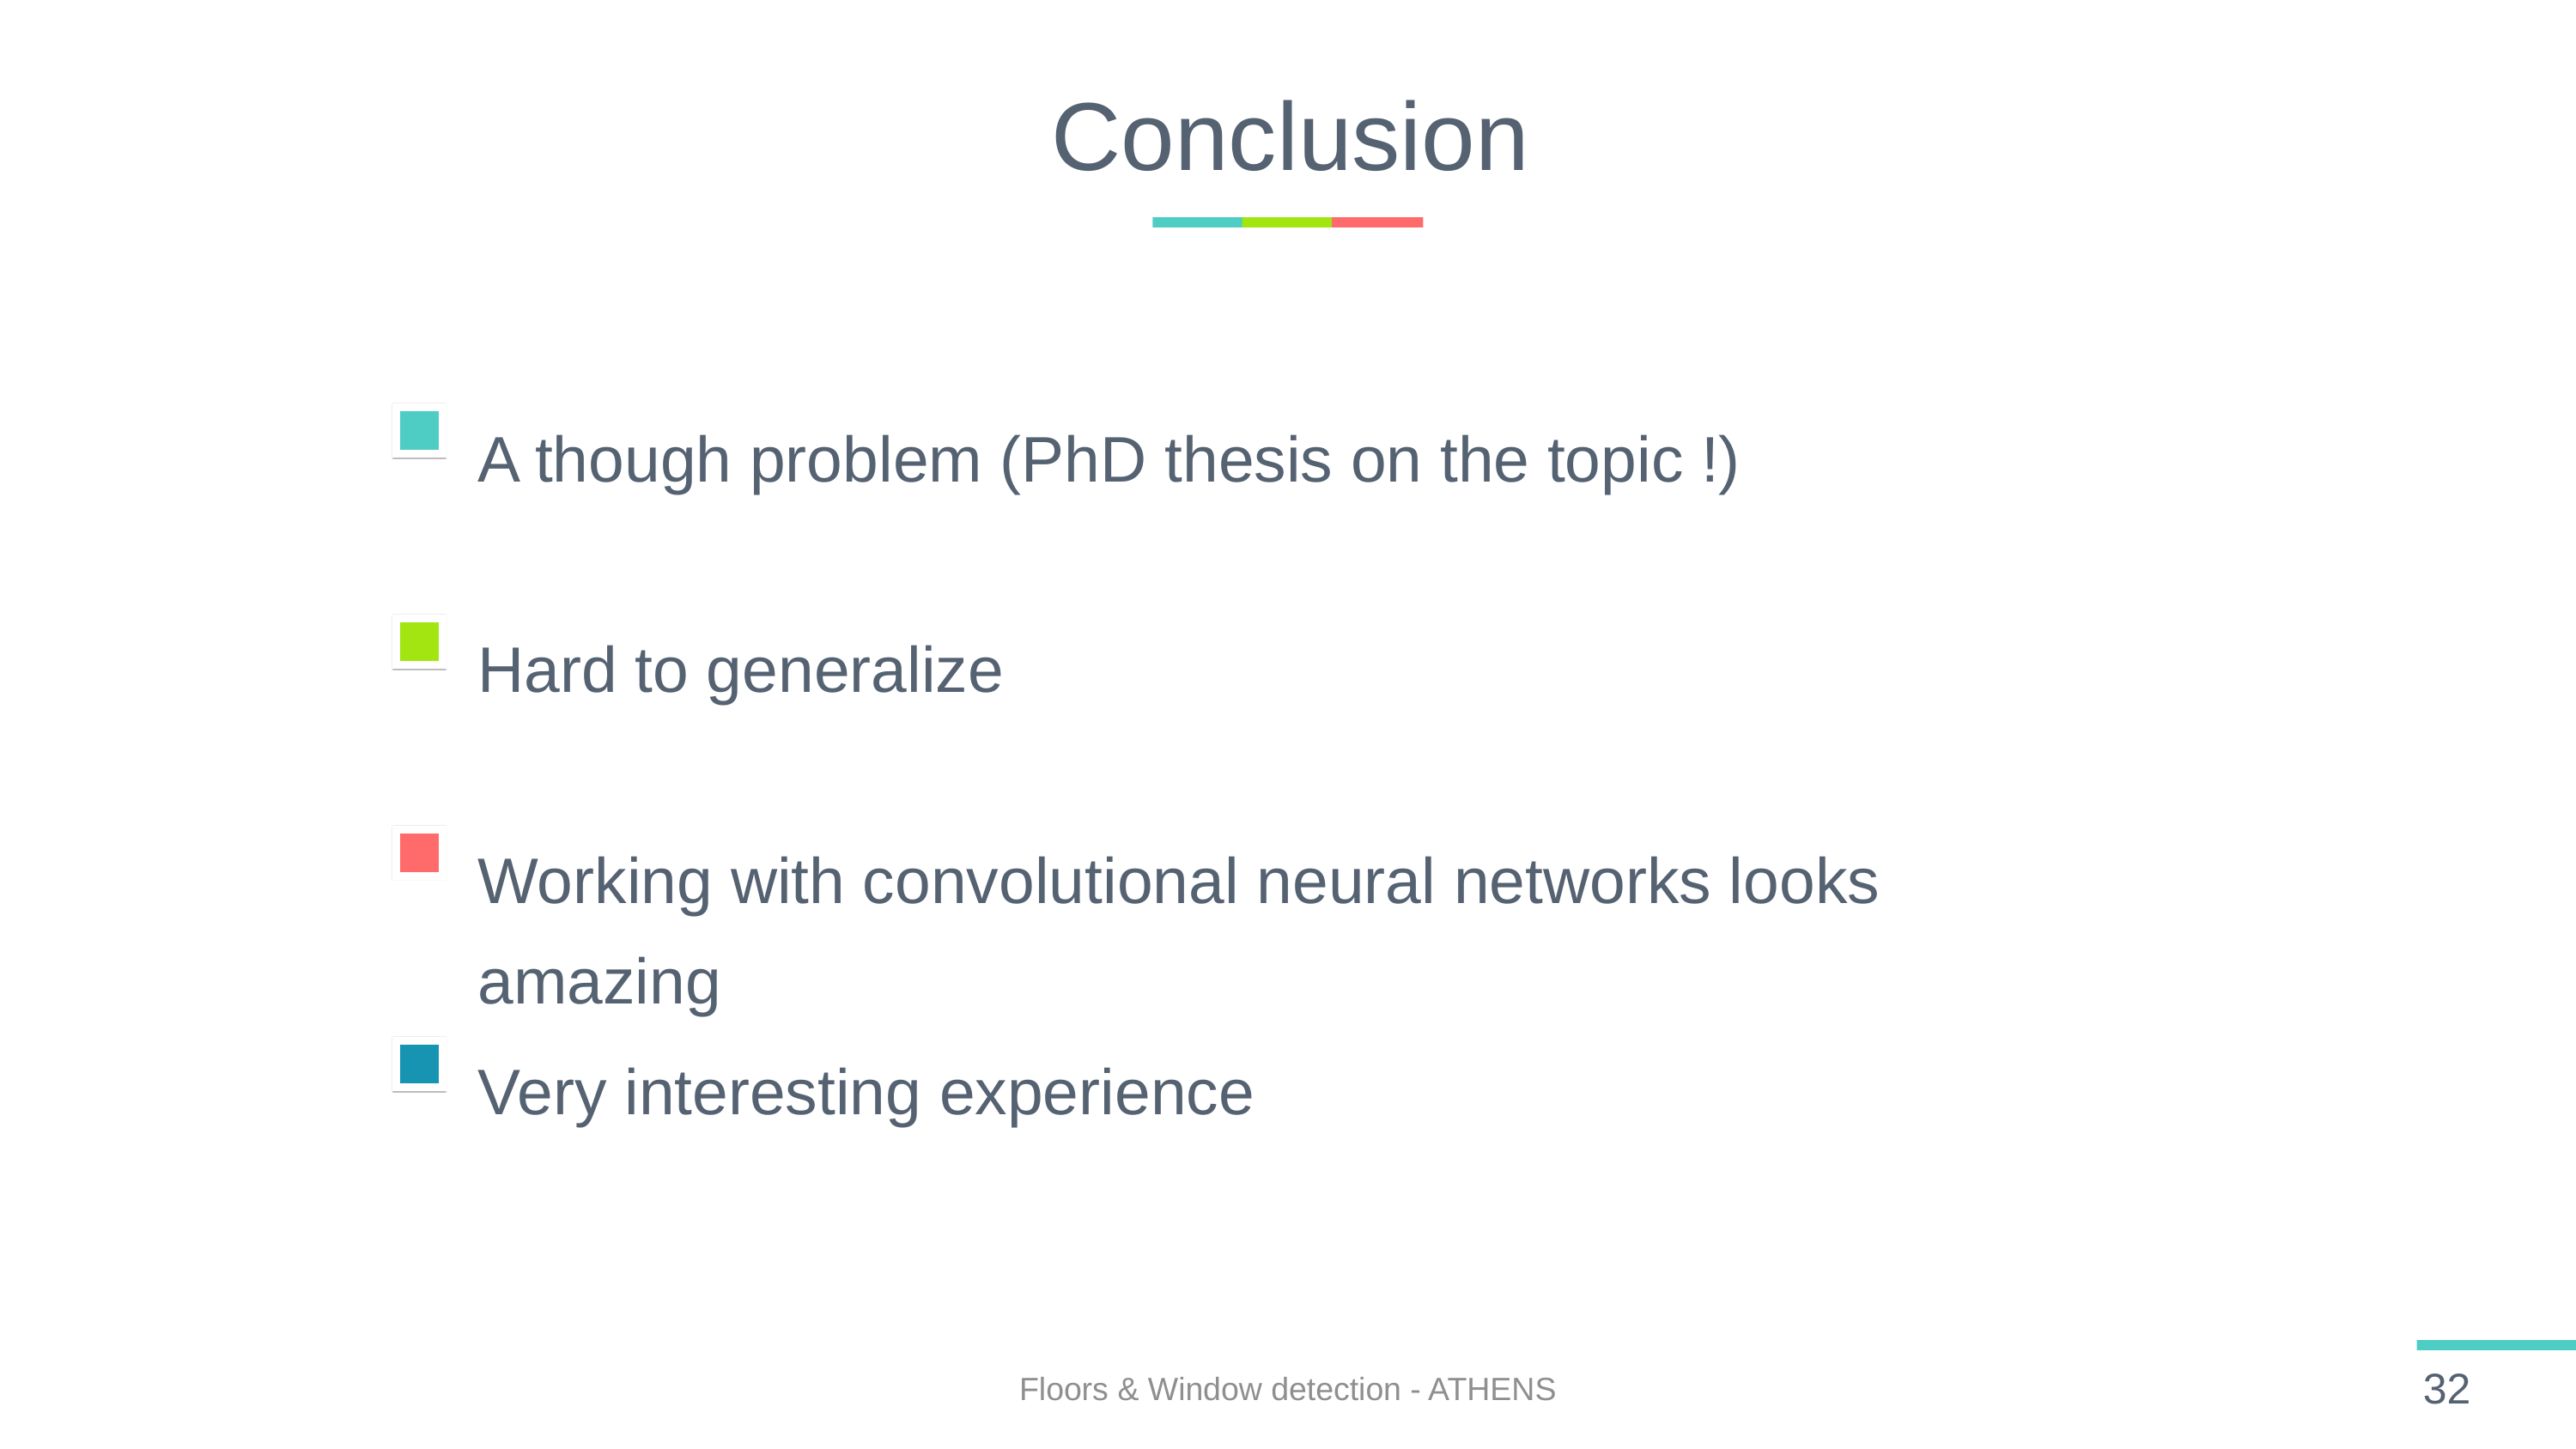

# Conclusion
A though problem (PhD thesis on the topic !)
Hard to generalize
Working with convolutional neural networks looks amazing
Very interesting experience
Floors & Window detection - ATHENS
32